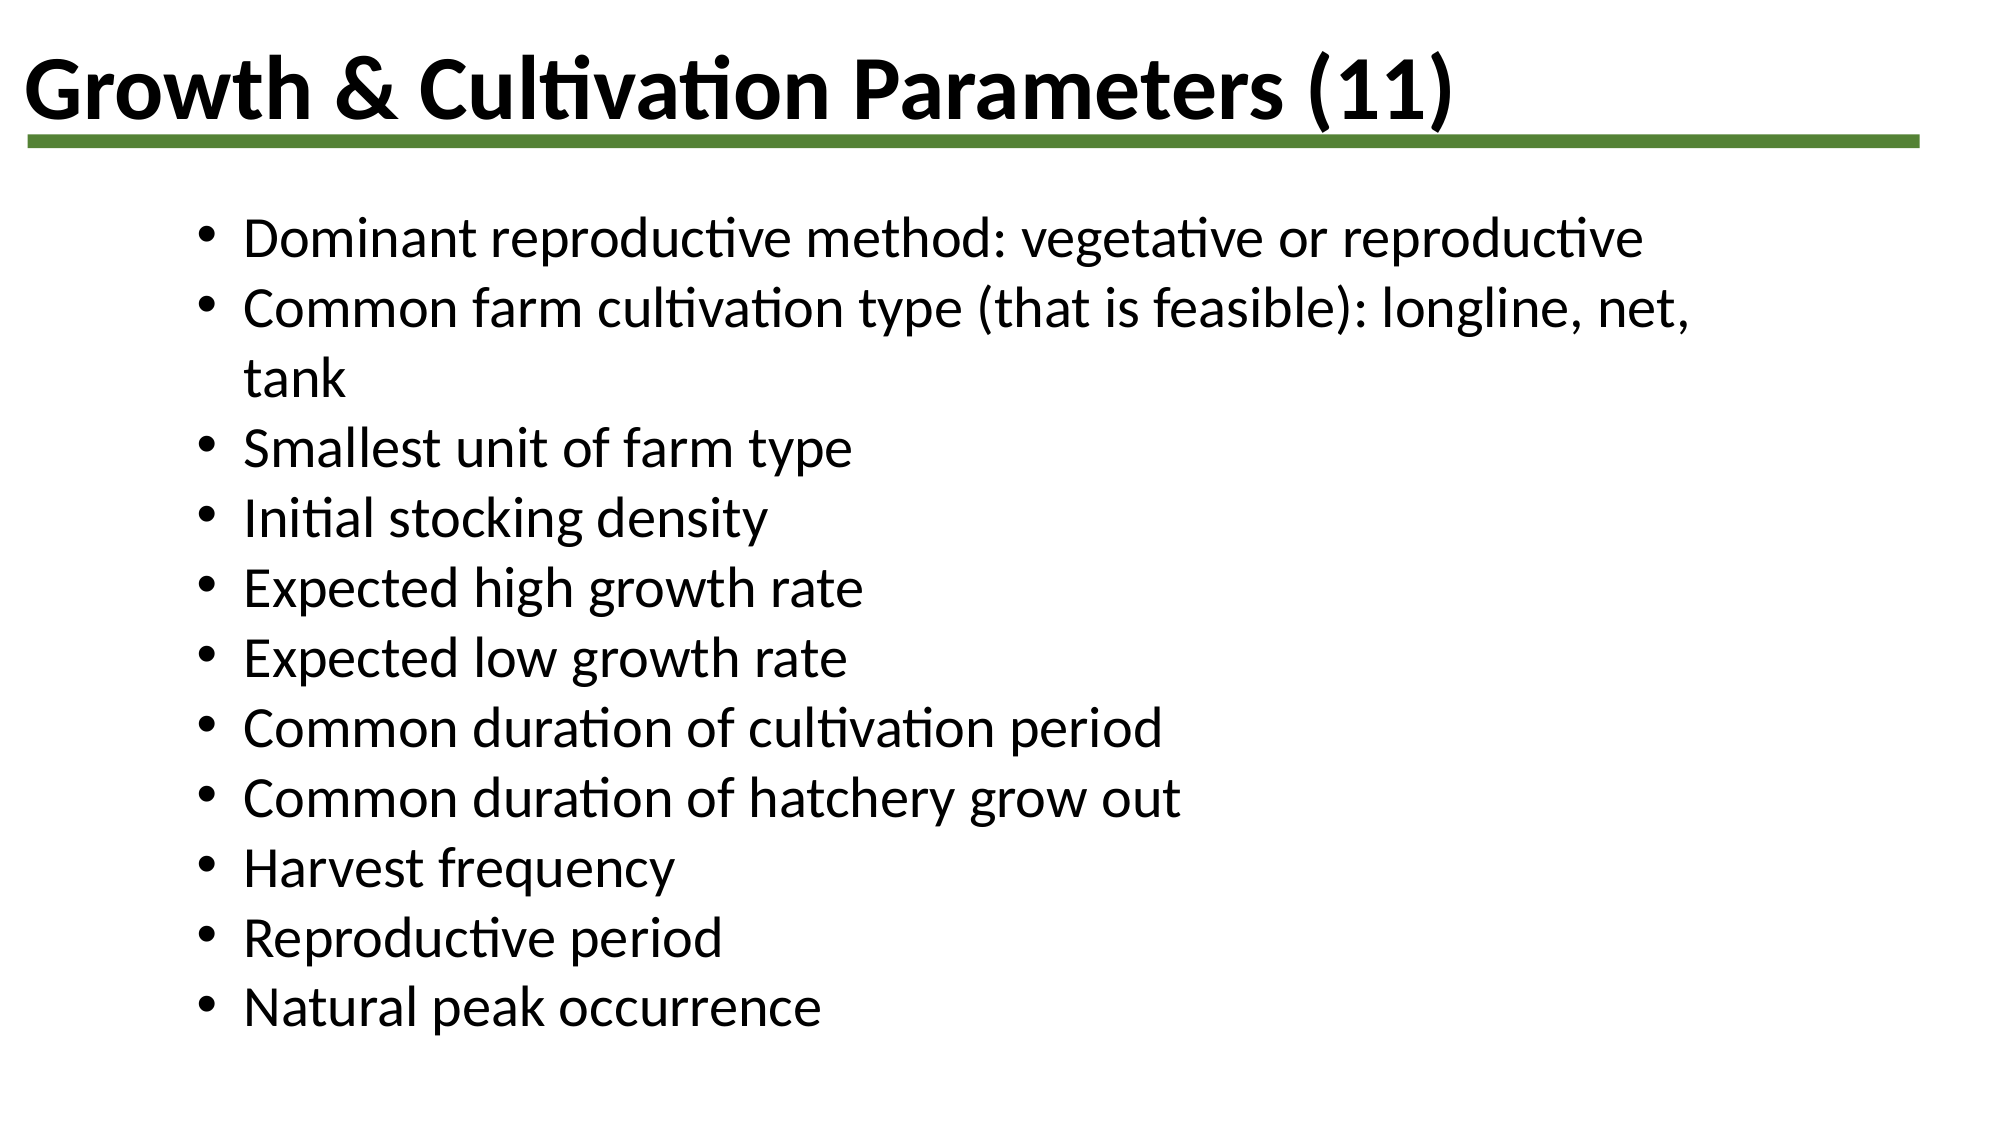

Growth & Cultivation Parameters (11)

Dominant reproductive method: vegetative or reproductive
Common farm cultivation type (that is feasible): longline, net, tank
Smallest unit of farm type
Initial stocking density
Expected high growth rate
Expected low growth rate
Common duration of cultivation period
Common duration of hatchery grow out
Harvest frequency
Reproductive period
Natural peak occurrence